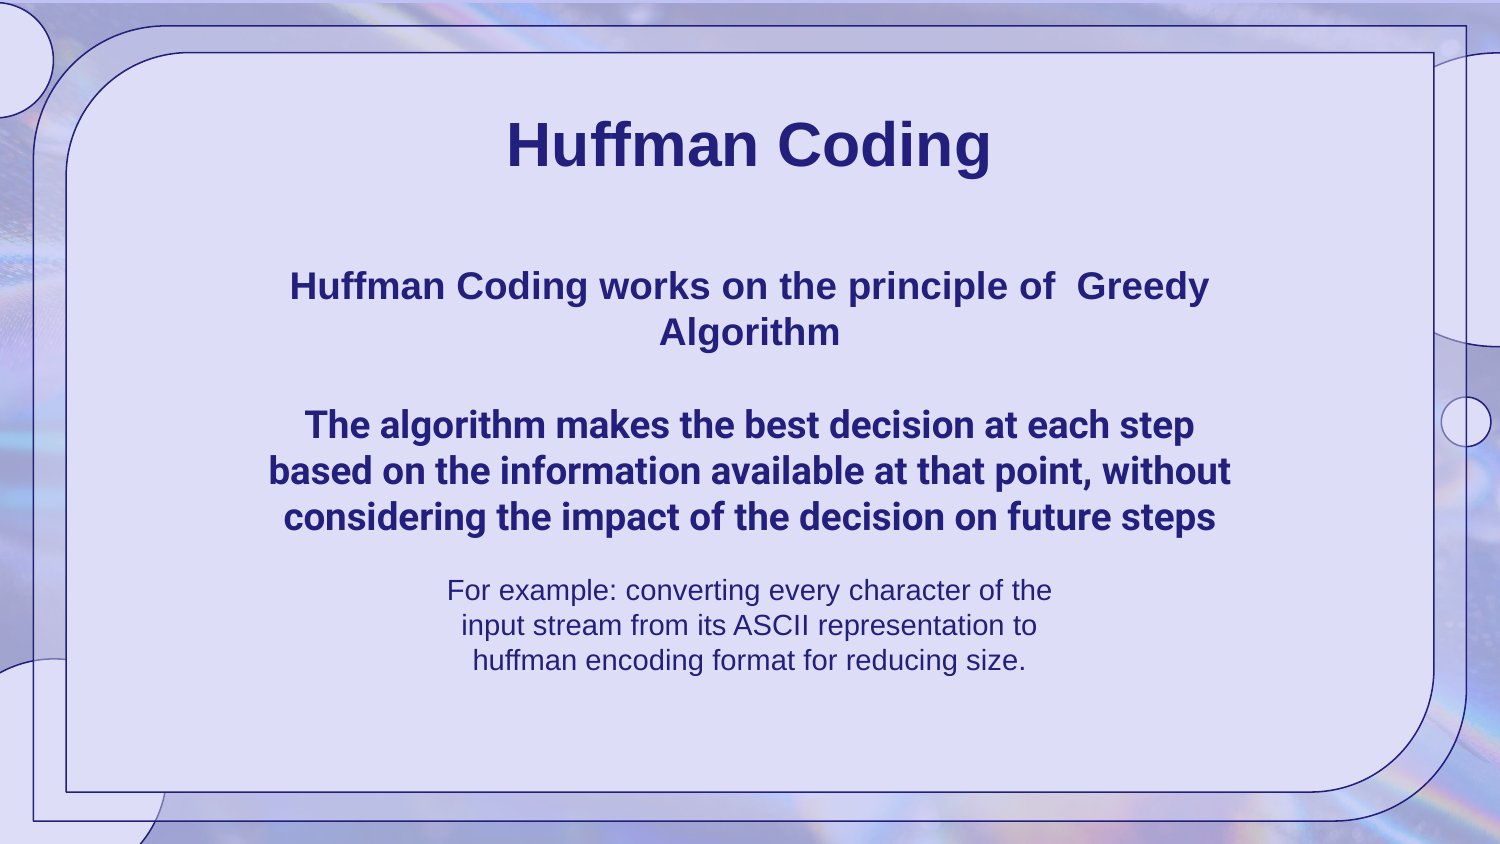

Huffman Coding
Huffman Coding works on the principle of  Greedy Algorithm

The algorithm makes the best decision at each step based on the information available at that point, without considering the impact of the decision on future steps
For example: converting every character of the input stream from its ASCII representation to huffman encoding format for reducing size.